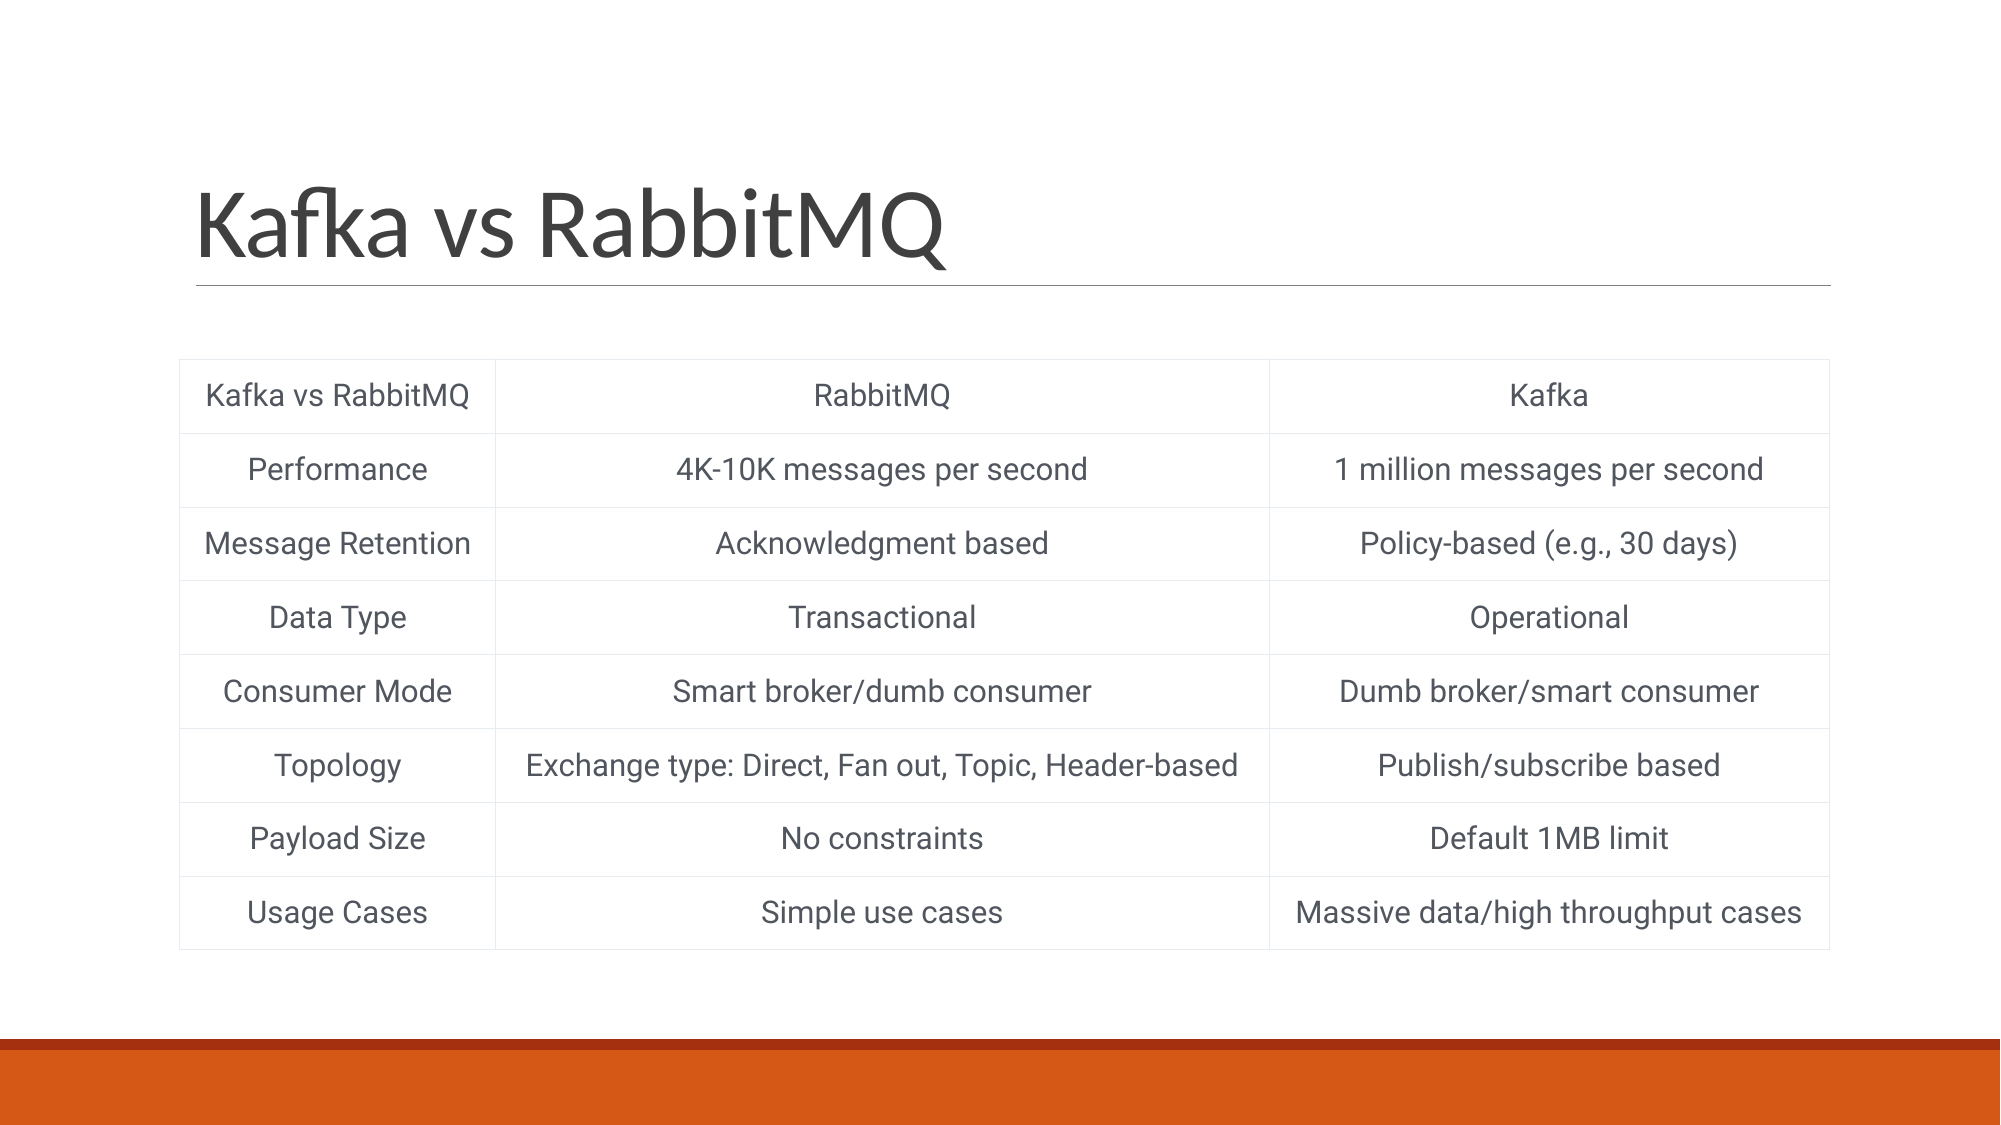

# Kafka vs RabbitMQ
| Kafka vs RabbitMQ | RabbitMQ | Kafka |
| --- | --- | --- |
| Performance | 4K-10K messages per second | 1 million messages per second |
| Message Retention | Acknowledgment based | Policy-based (e.g., 30 days) |
| Data Type | Transactional | Operational |
| Consumer Mode | Smart broker/dumb consumer | Dumb broker/smart consumer |
| Topology | Exchange type: Direct, Fan out, Topic, Header-based | Publish/subscribe based |
| Payload Size | No constraints | Default 1MB limit |
| Usage Cases | Simple use cases | Massive data/high throughput cases |